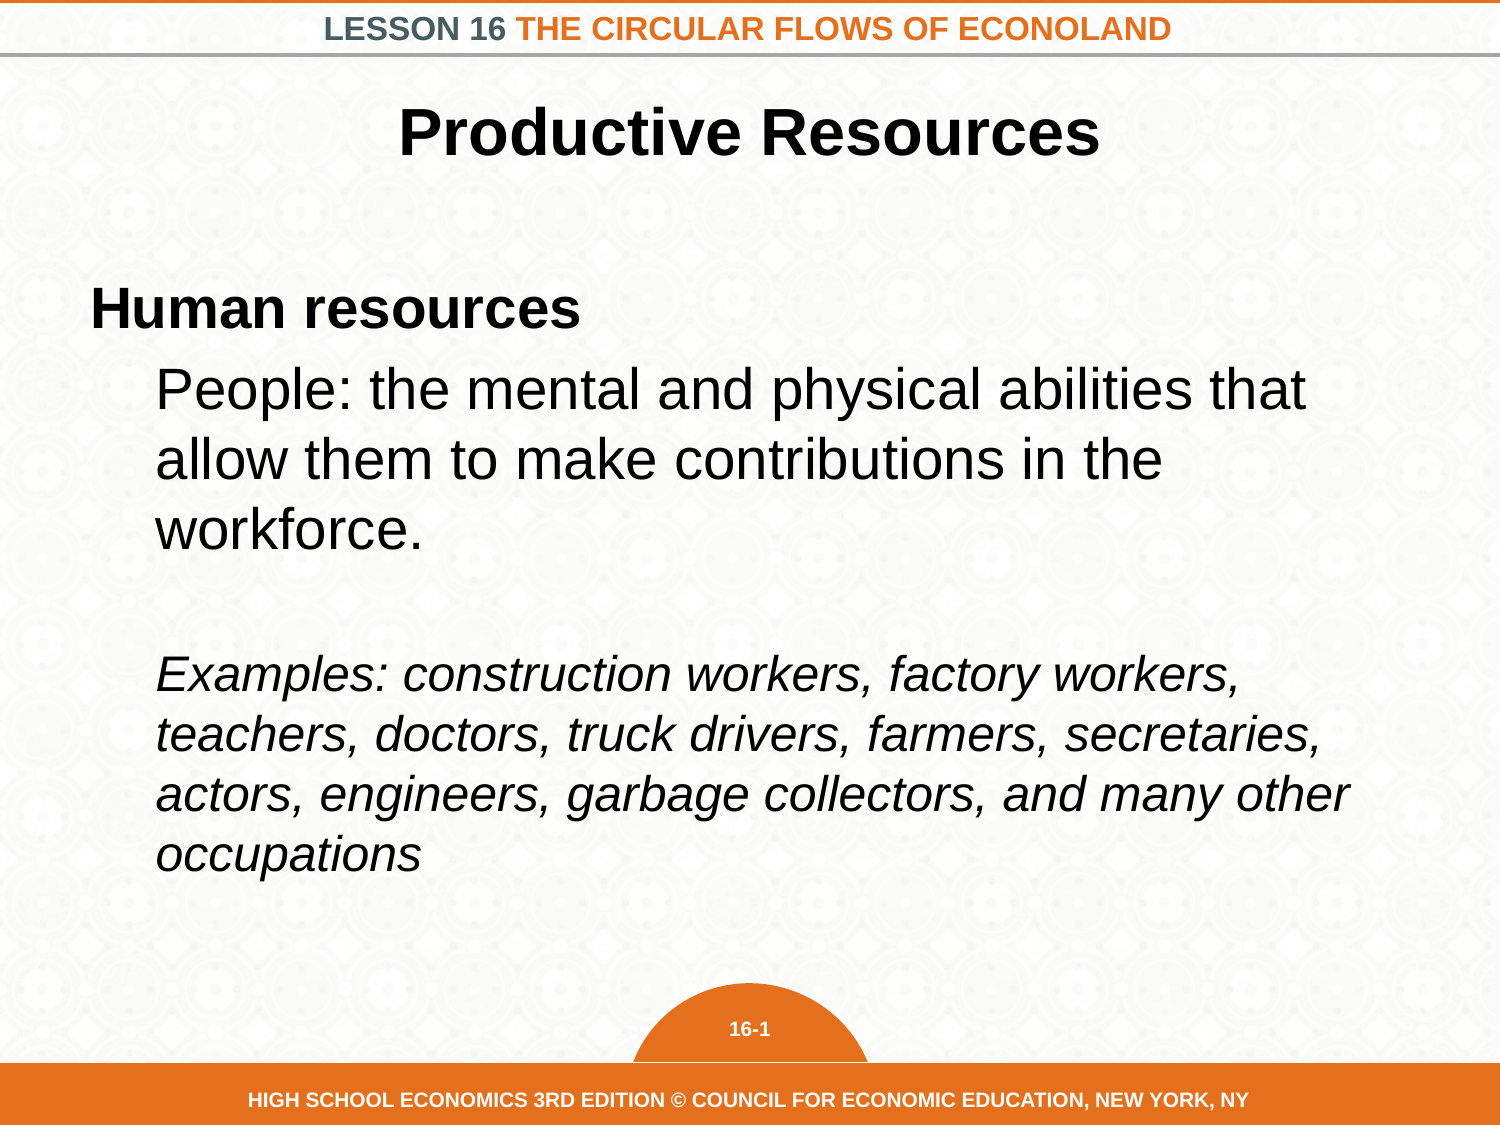

# Productive Resources
Human resources
People: the mental and physical abilities that allow them to make contributions in the workforce.

Examples: construction workers, factory workers, teachers, doctors, truck drivers, farmers, secretaries, actors, engineers, garbage collectors, and many other occupations